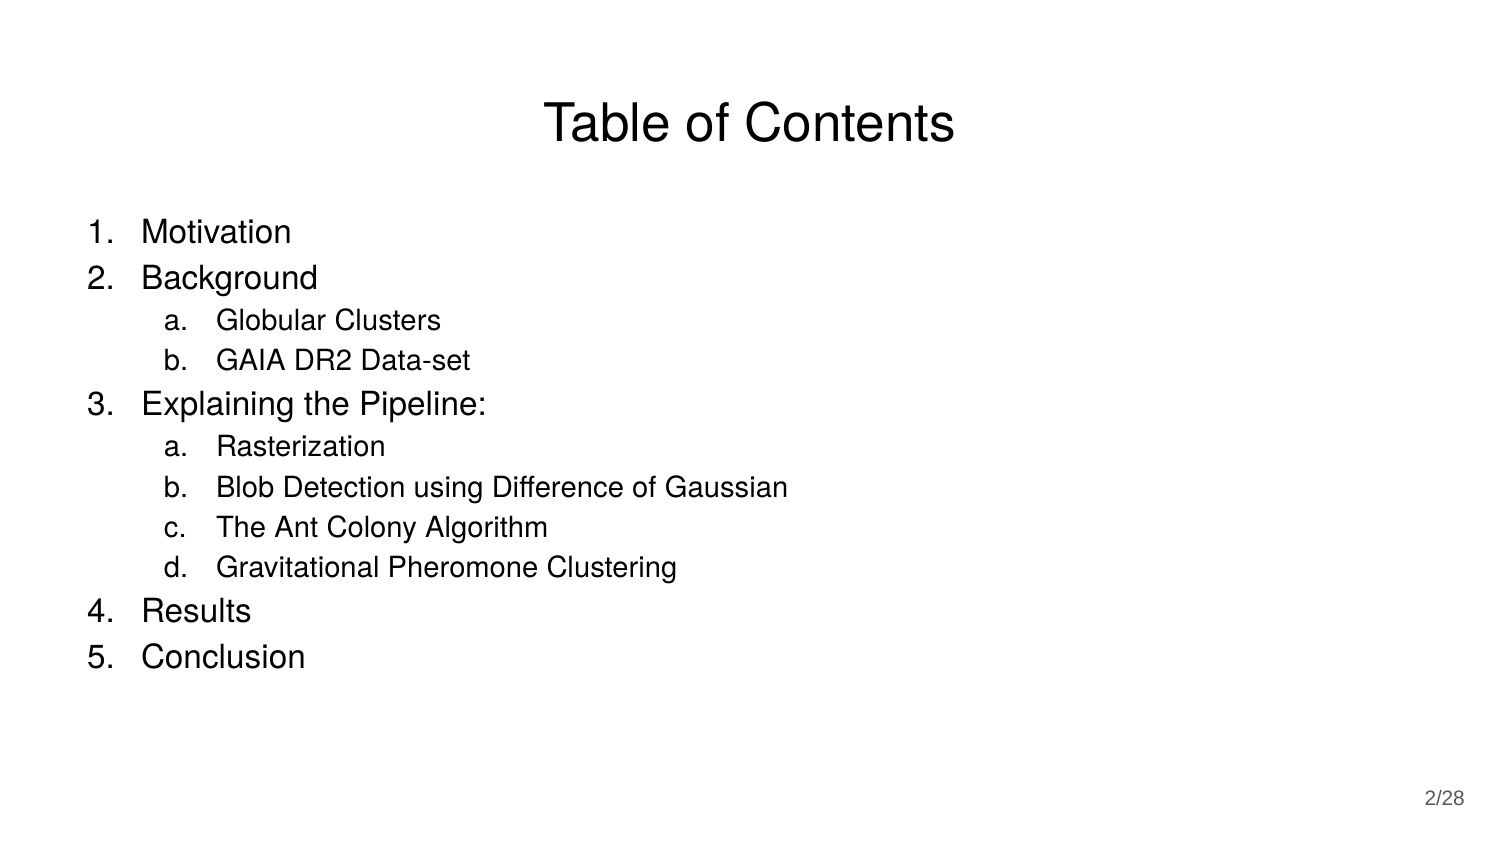

# Table of Contents
Motivation
Background
Globular Clusters
GAIA DR2 Data-set
Explaining the Pipeline:
Rasterization
Blob Detection using Difference of Gaussian
The Ant Colony Algorithm
Gravitational Pheromone Clustering
Results
Conclusion
2/28